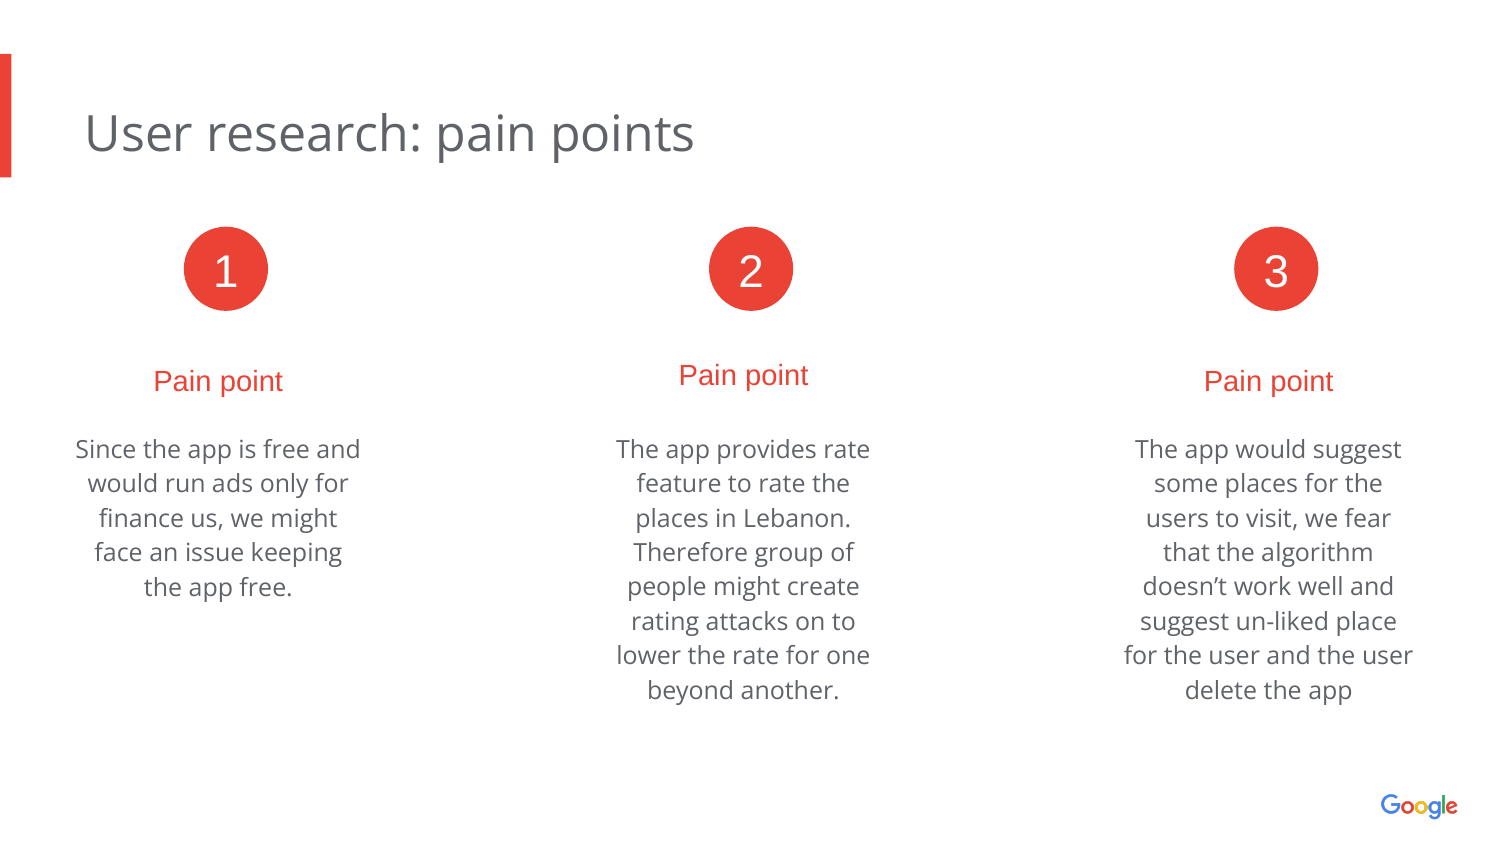

User research: pain points
1
2
3
Pain point
Pain point
Pain point
Since the app is free and would run ads only for finance us, we might face an issue keeping the app free.
The app provides rate feature to rate the places in Lebanon. Therefore group of people might create rating attacks on to lower the rate for one beyond another.
The app would suggest some places for the users to visit, we fear that the algorithm doesn’t work well and suggest un-liked place for the user and the user delete the app